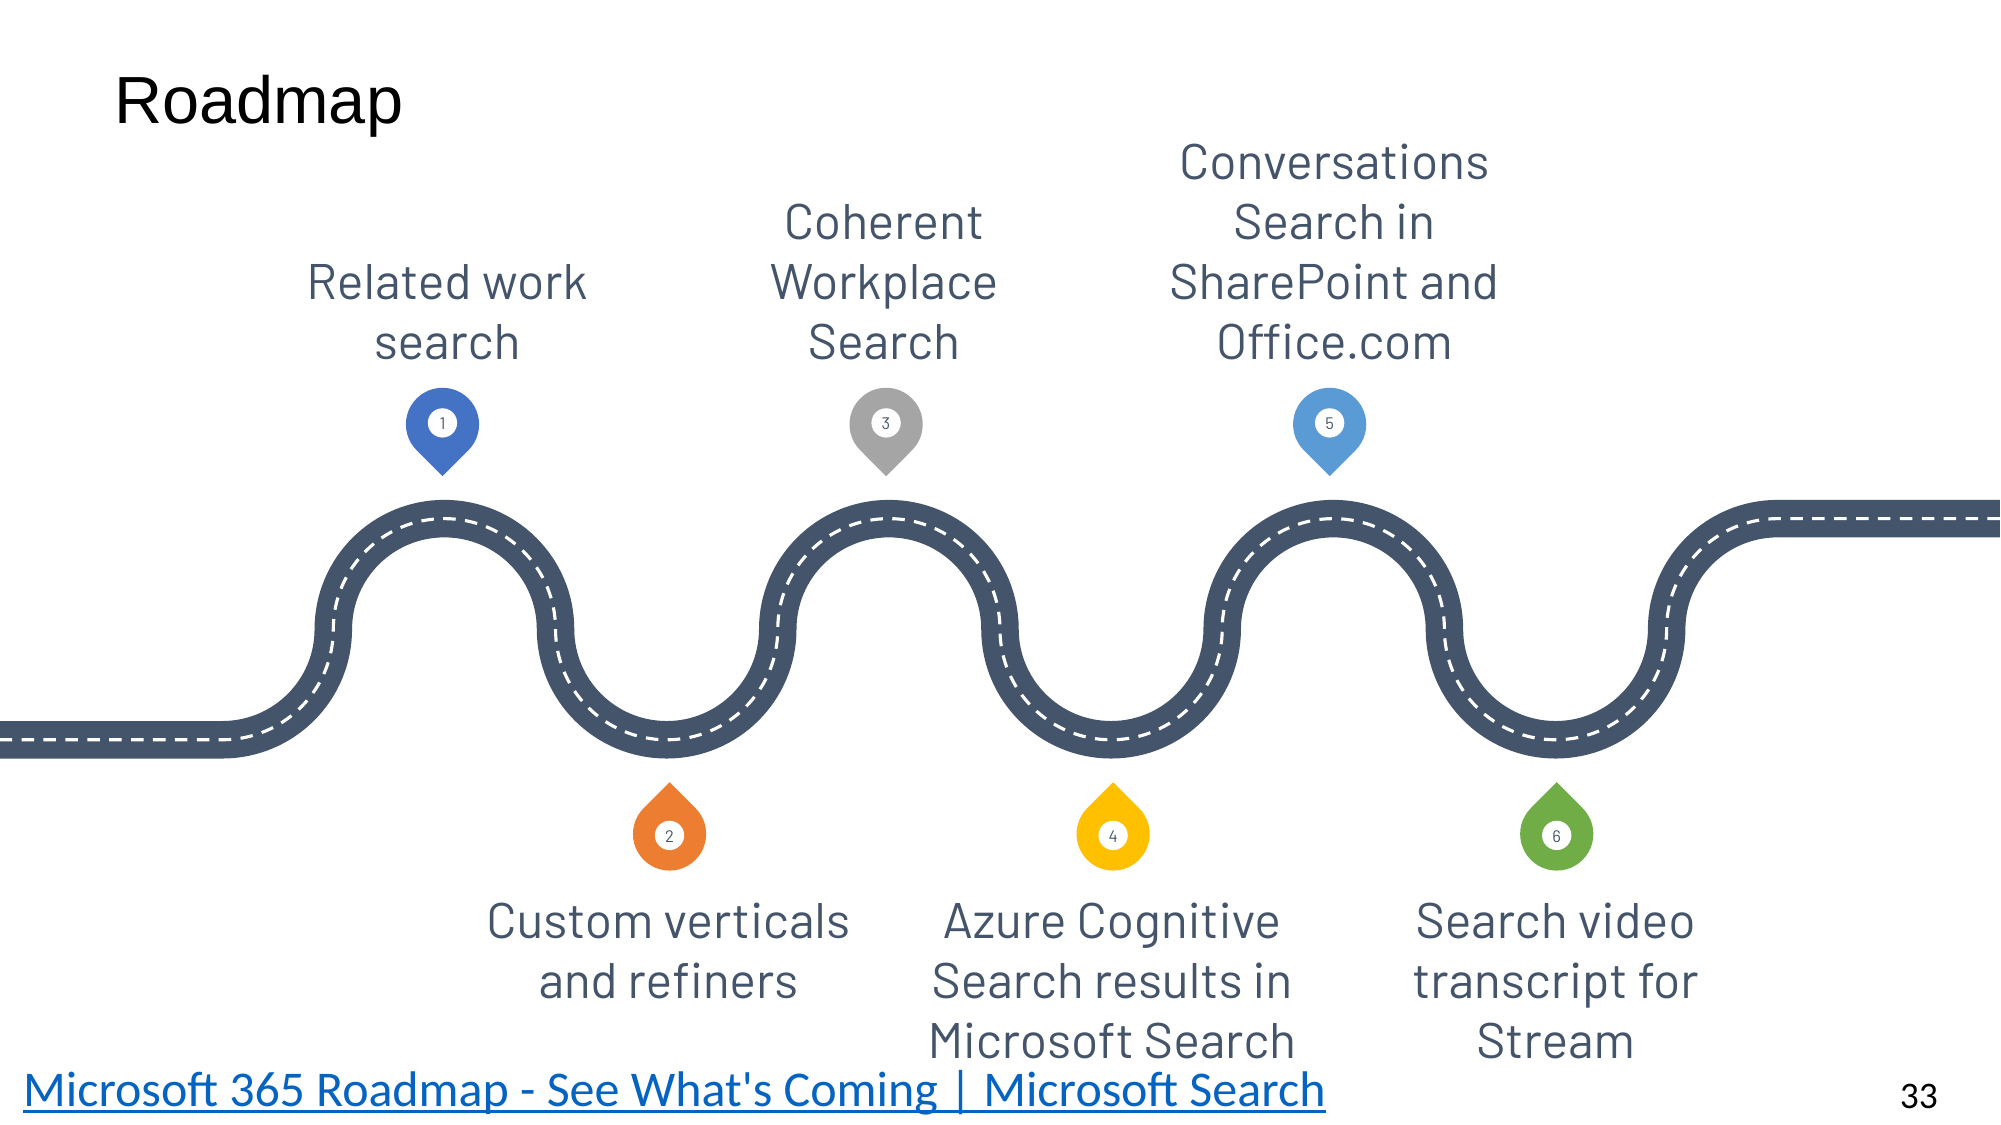

Roadmap
Related work search
Coherent Workplace Search
Conversations Search in SharePoint and Office.com

1

3

5

2

4

6
Custom verticals and refiners
Azure Cognitive Search results in Microsoft Search
Search video transcript for Stream
33
Microsoft 365 Roadmap - See What's Coming | Microsoft Search